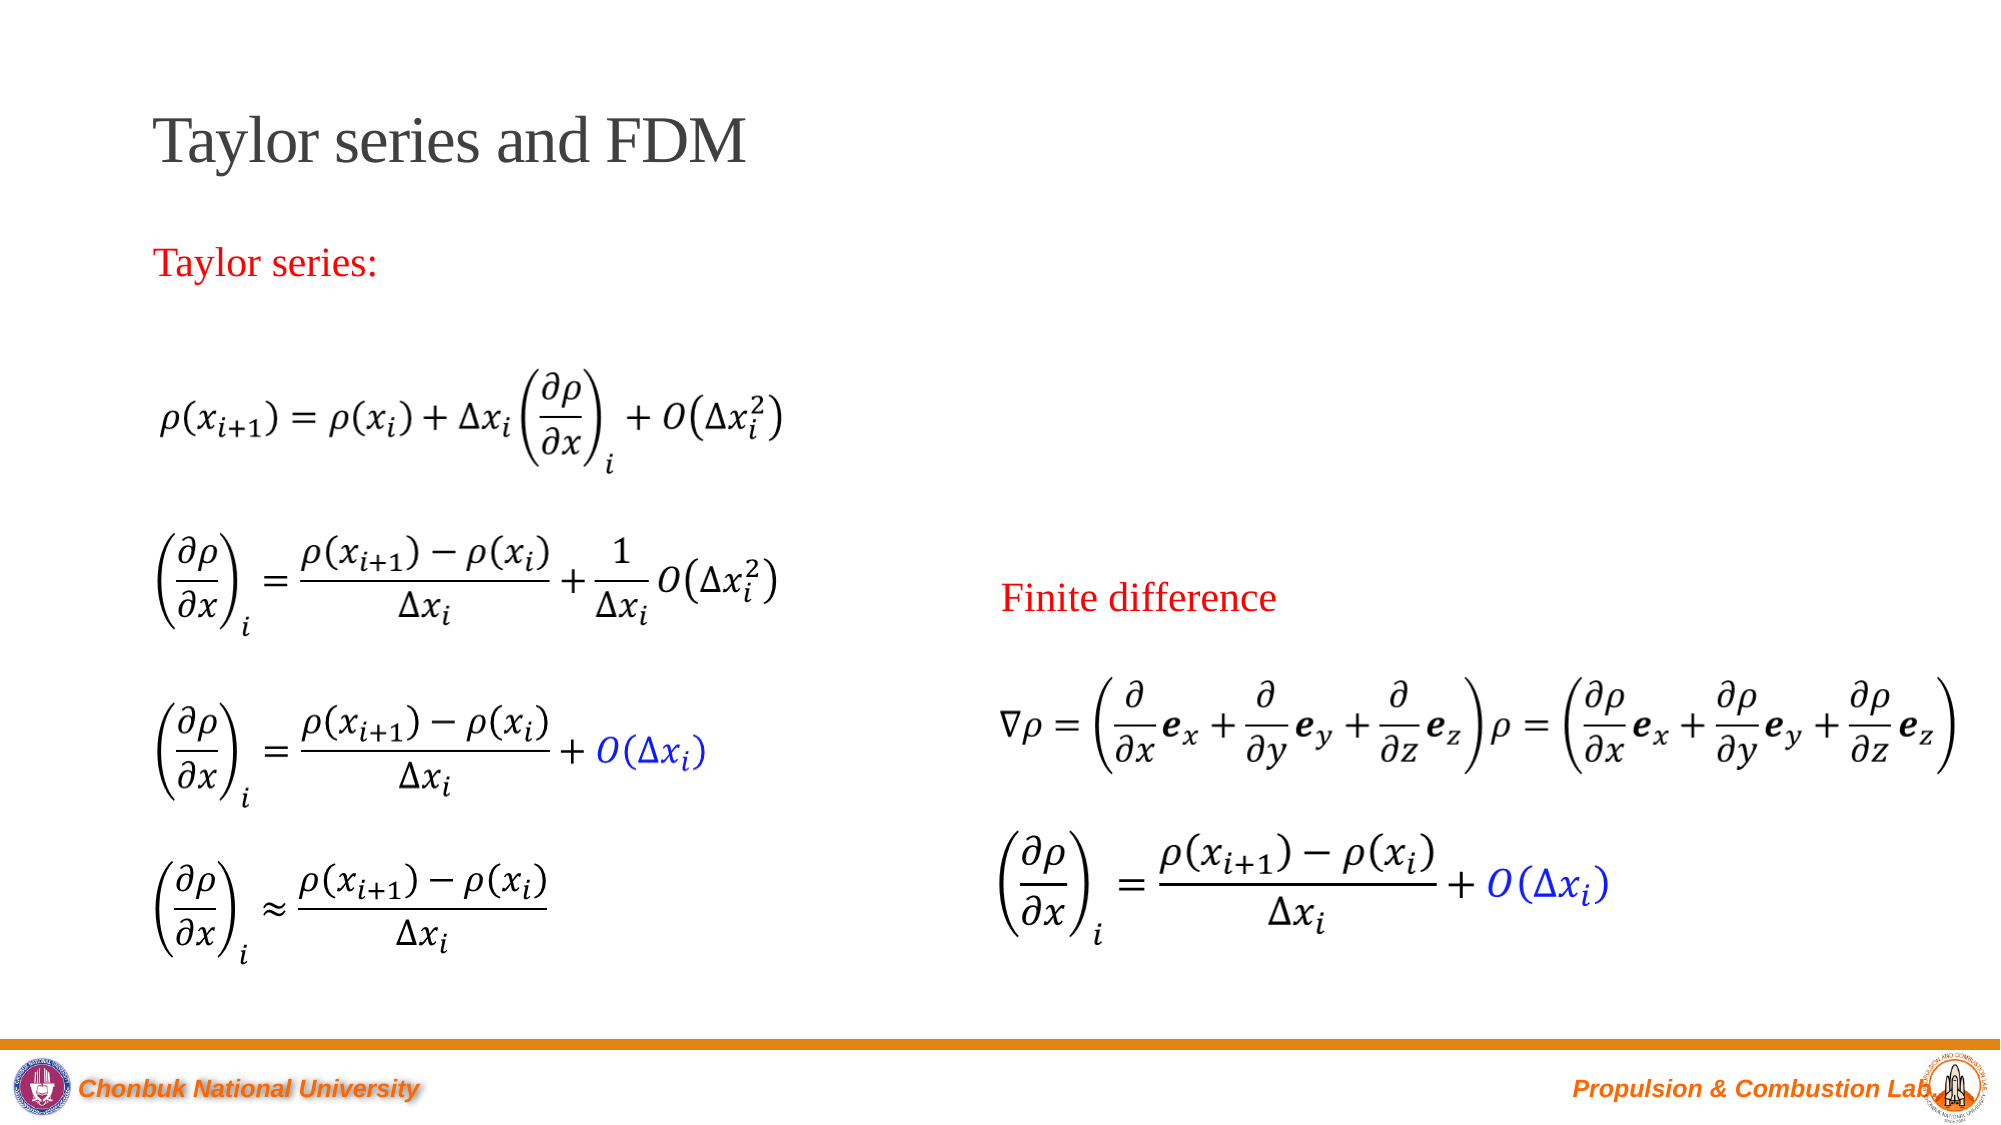

Taylor series and FDM
Taylor series:

Finite difference